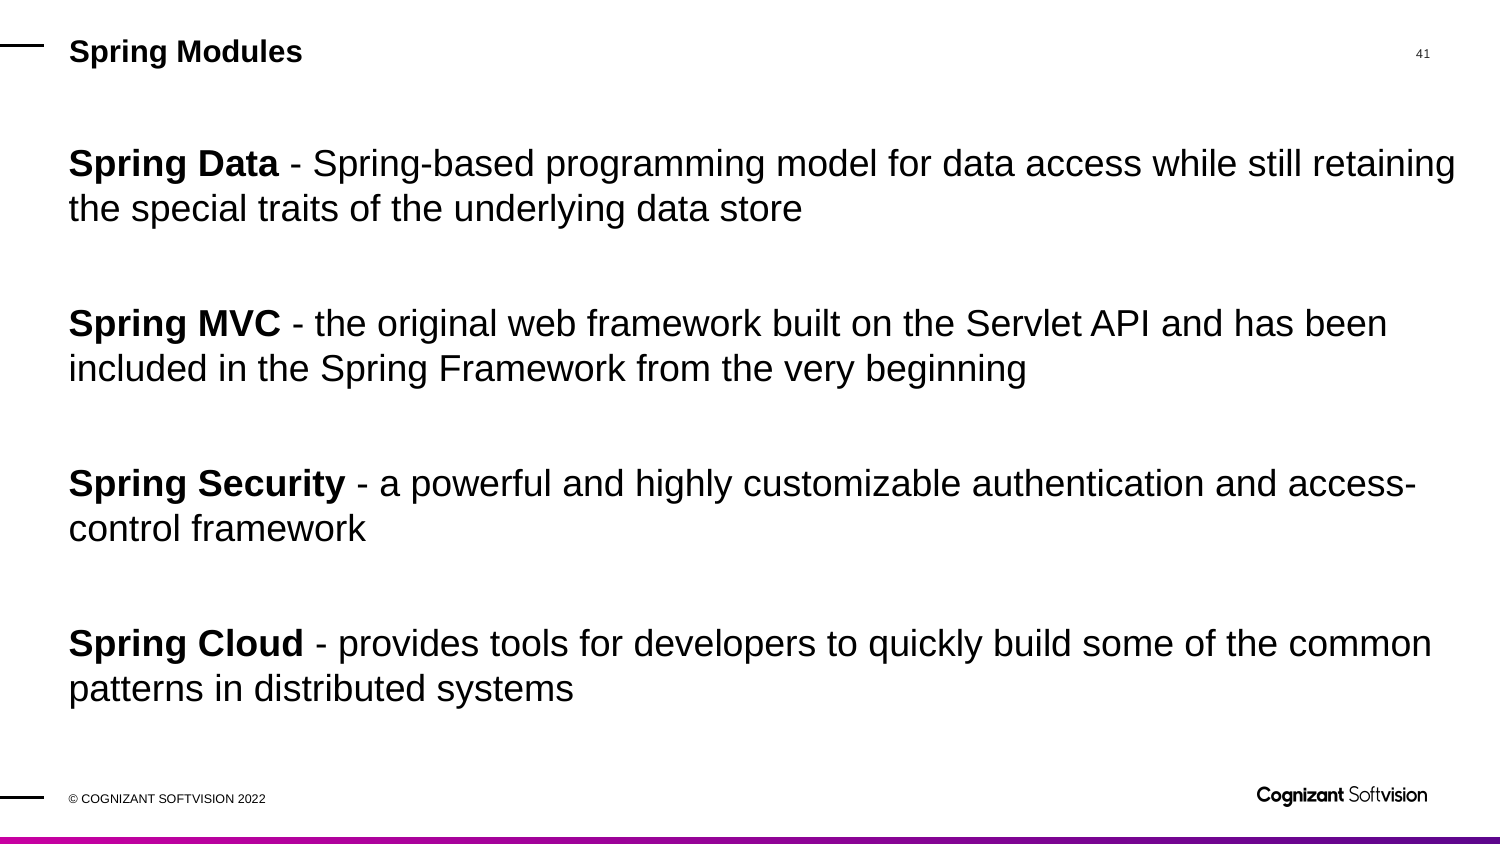

# Spring Modules
Spring Data - Spring-based programming model for data access while still retaining the special traits of the underlying data store

Spring MVC - the original web framework built on the Servlet API and has been included in the Spring Framework from the very beginning

Spring Security - a powerful and highly customizable authentication and access-control framework

Spring Cloud - provides tools for developers to quickly build some of the common patterns in distributed systems